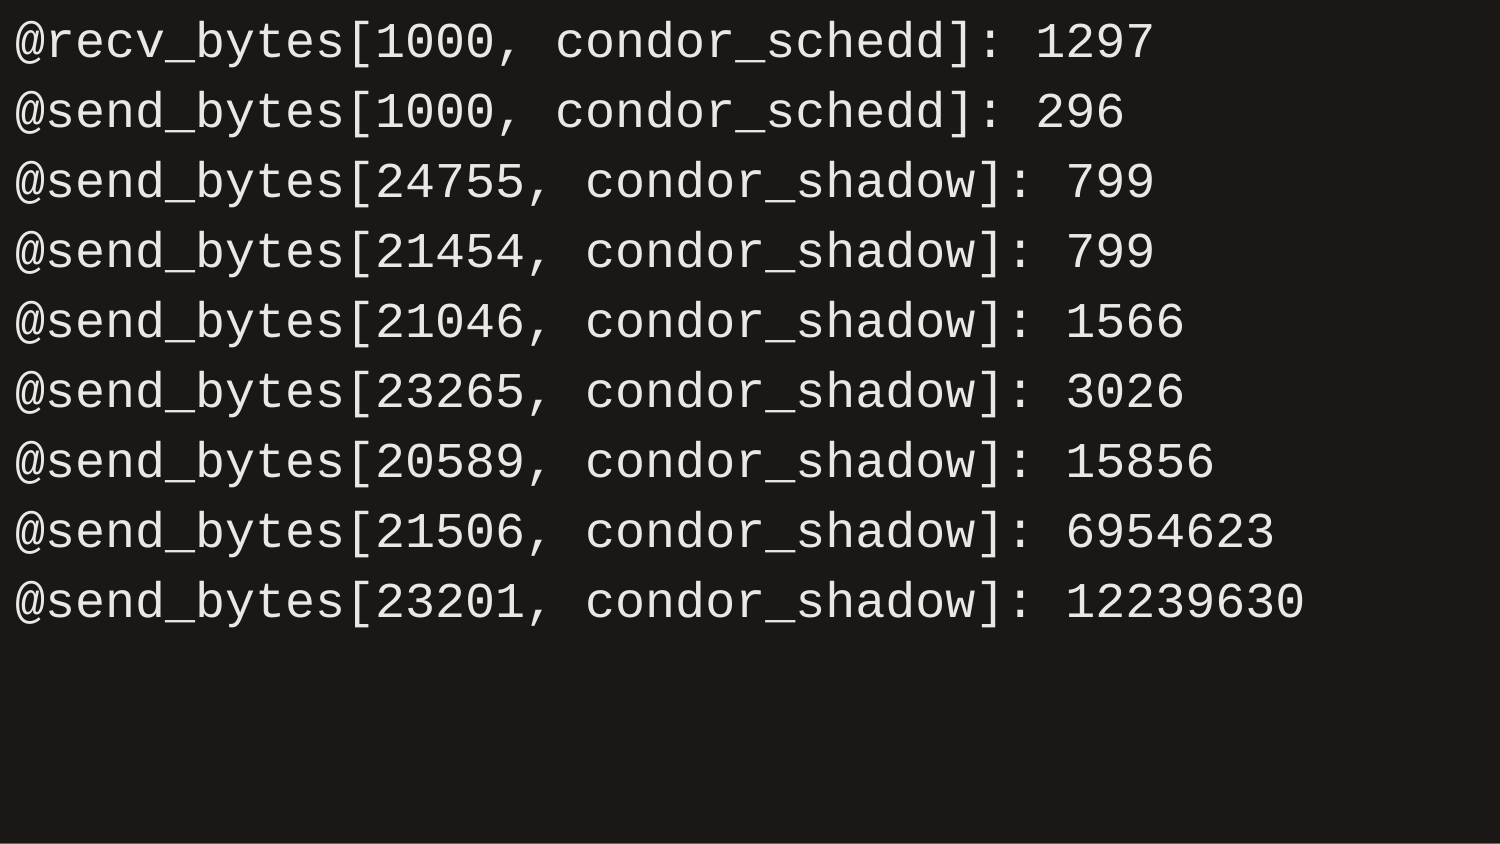

@recv_bytes[1000, condor_schedd]: 1297
@send_bytes[1000, condor_schedd]: 296
@send_bytes[24755, condor_shadow]: 799
@send_bytes[21454, condor_shadow]: 799
@send_bytes[21046, condor_shadow]: 1566
@send_bytes[23265, condor_shadow]: 3026
@send_bytes[20589, condor_shadow]: 15856
@send_bytes[21506, condor_shadow]: 6954623
@send_bytes[23201, condor_shadow]: 12239630